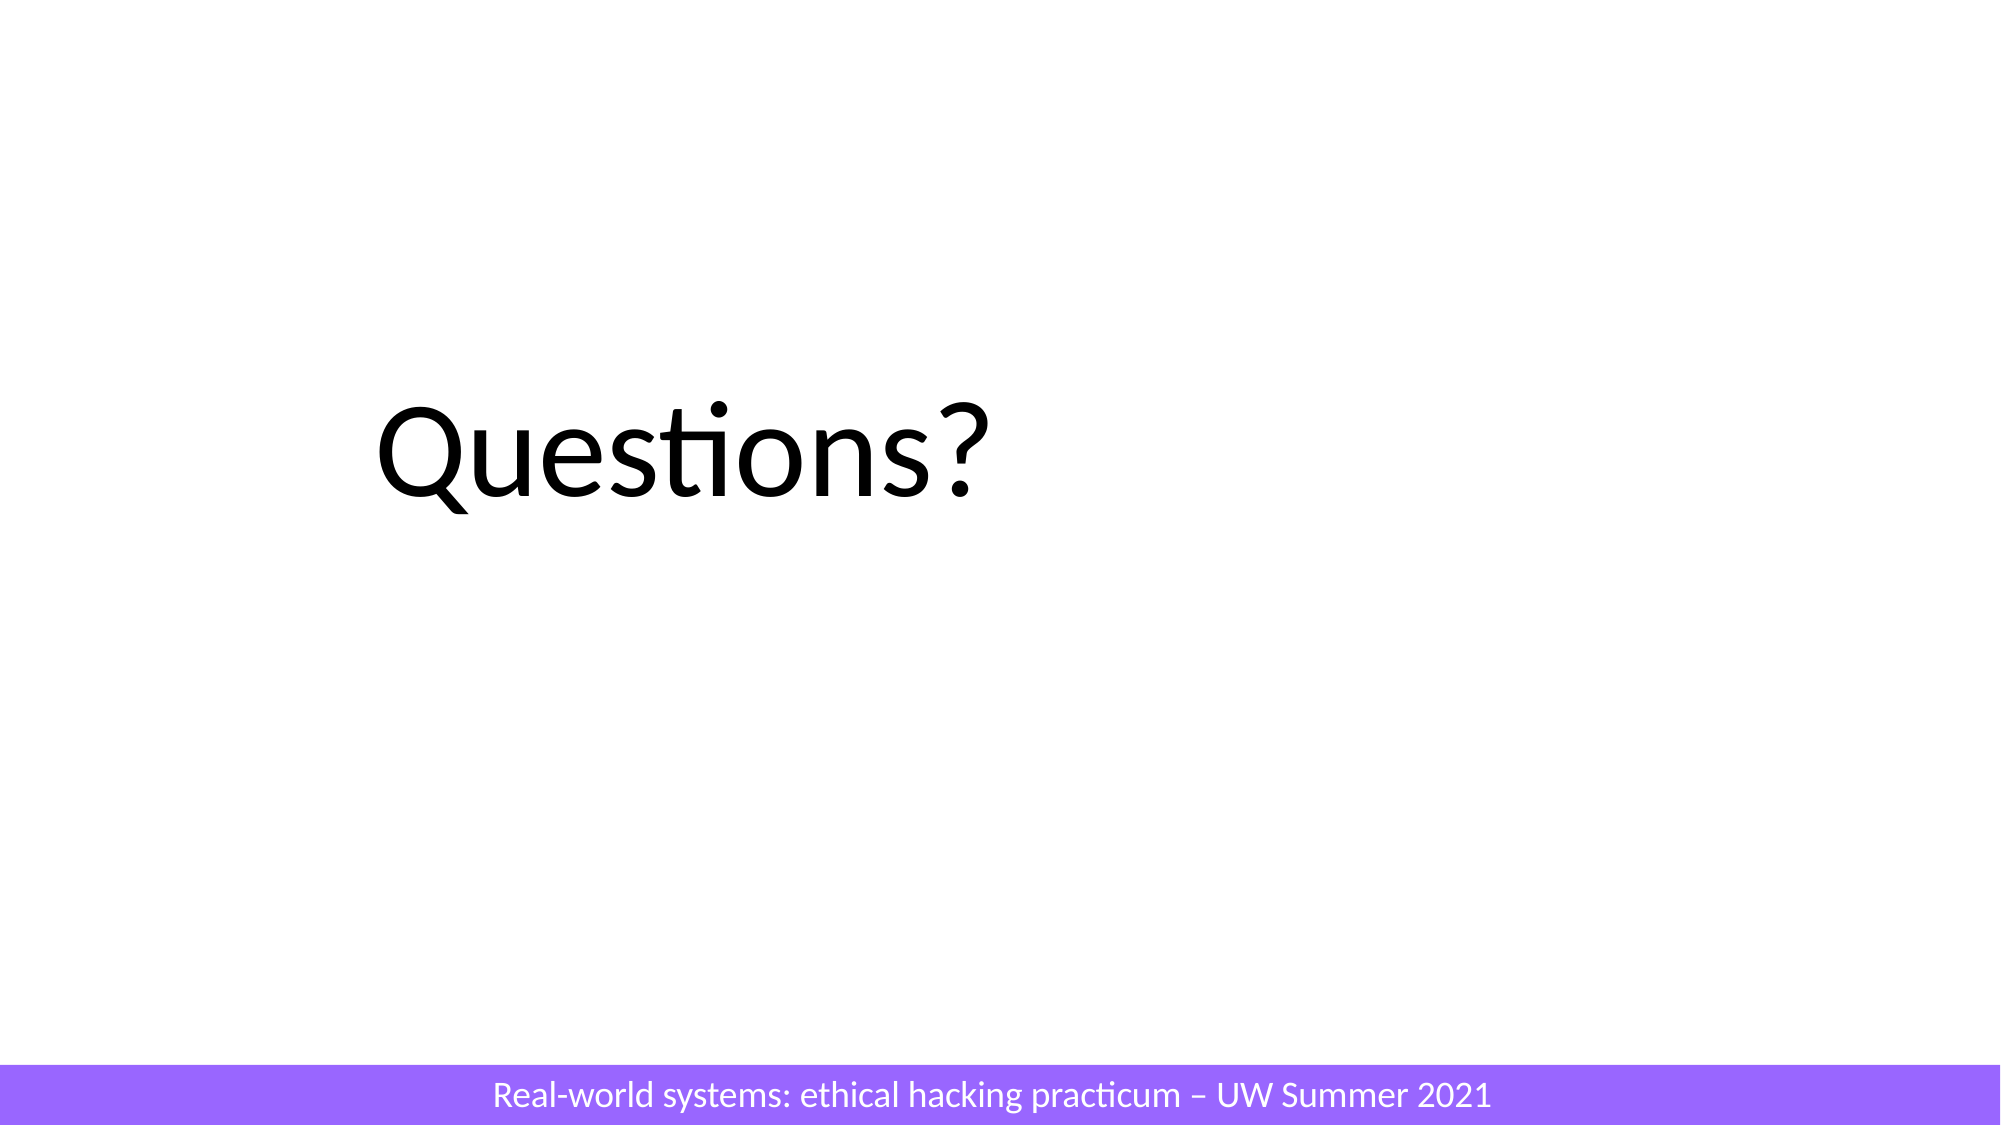

# Questions?
Real-world systems: ethical hacking practicum – UW Summer 2021